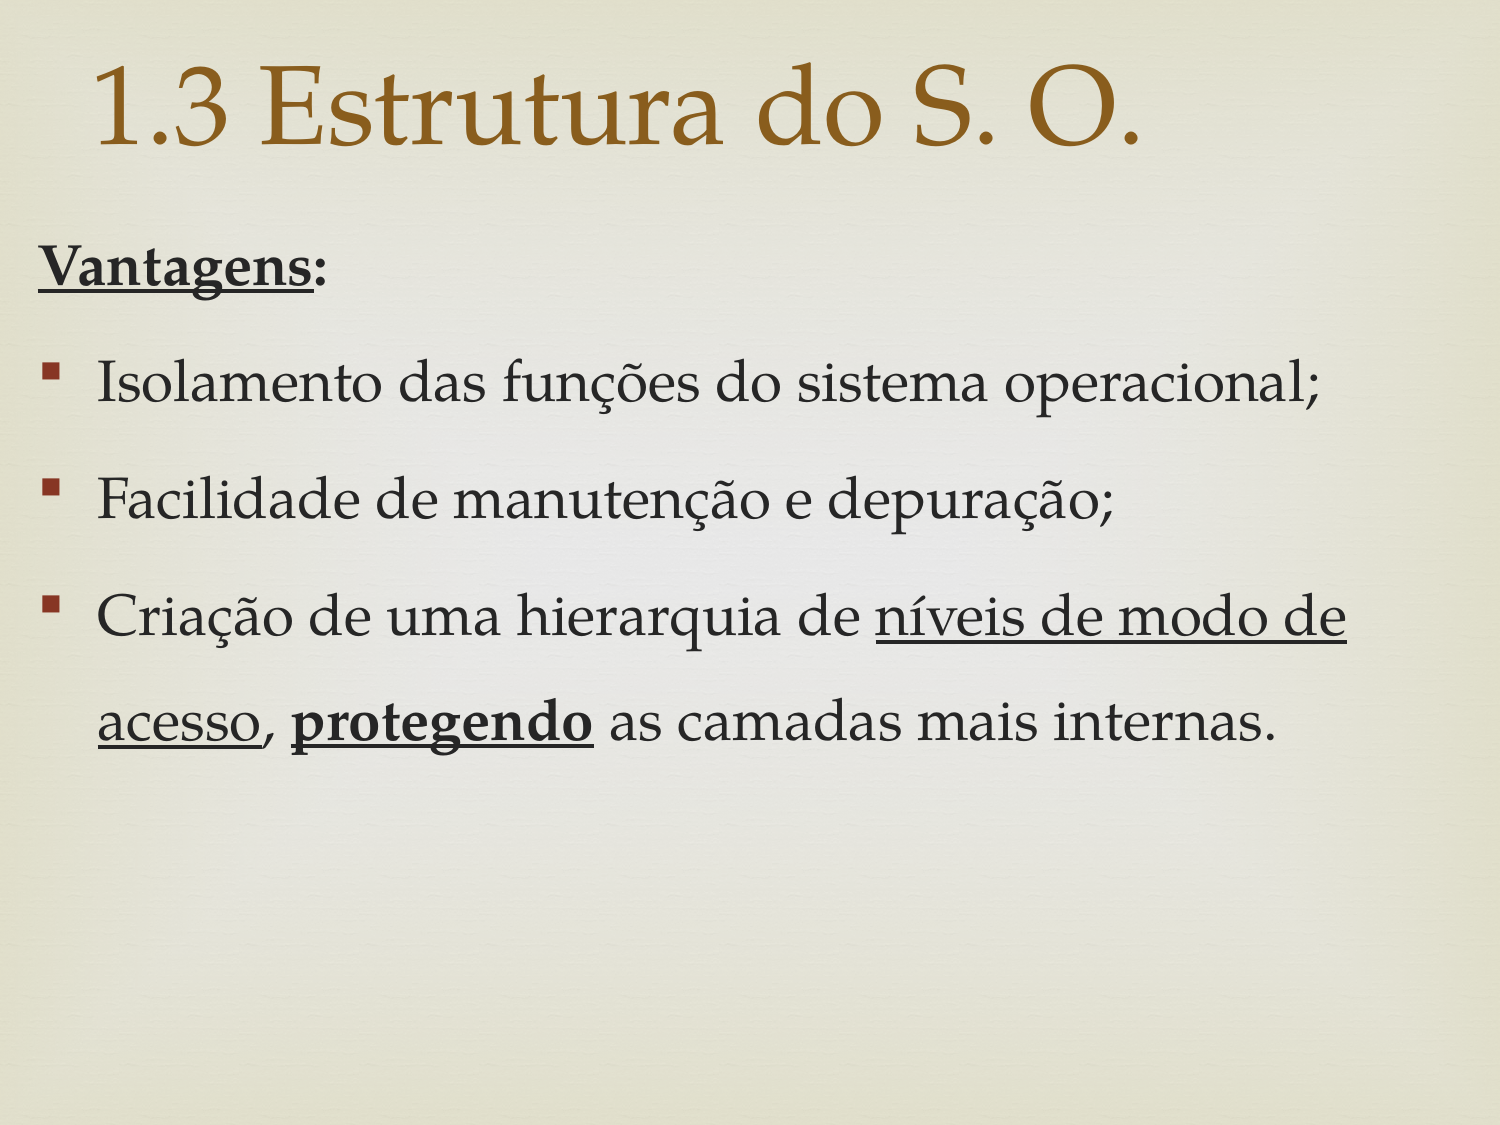

# 1.3 Estrutura do S. O.
Vantagens:
Isolamento das funções do sistema operacional;
Facilidade de manutenção e depuração;
Criação de uma hierarquia de níveis de modo de acesso, protegendo as camadas mais internas.